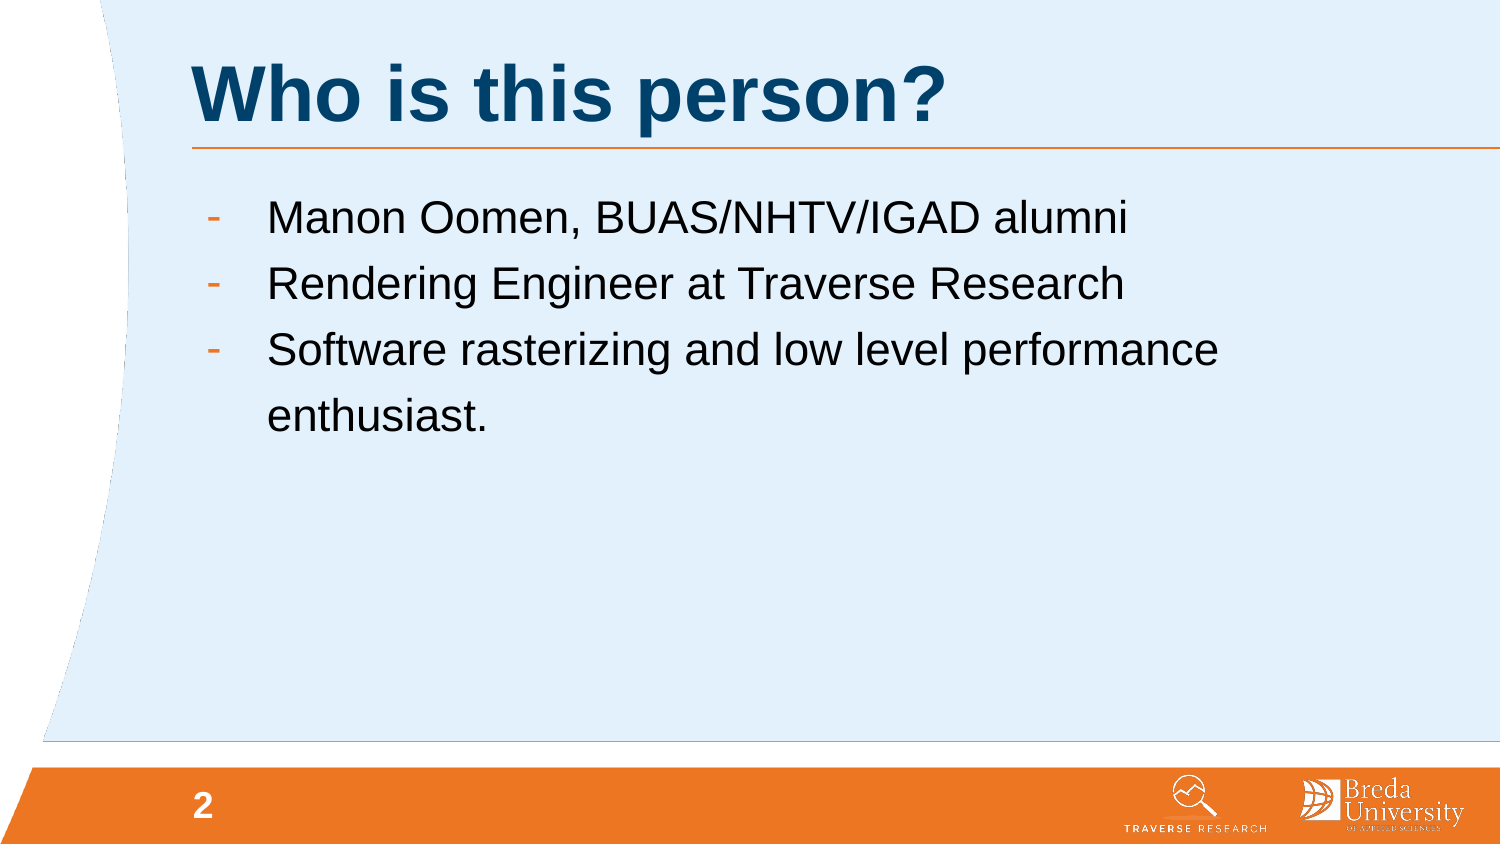

# Who is this person?
Manon Oomen, BUAS/NHTV/IGAD alumni
Rendering Engineer at Traverse Research
Software rasterizing and low level performance enthusiast.

2